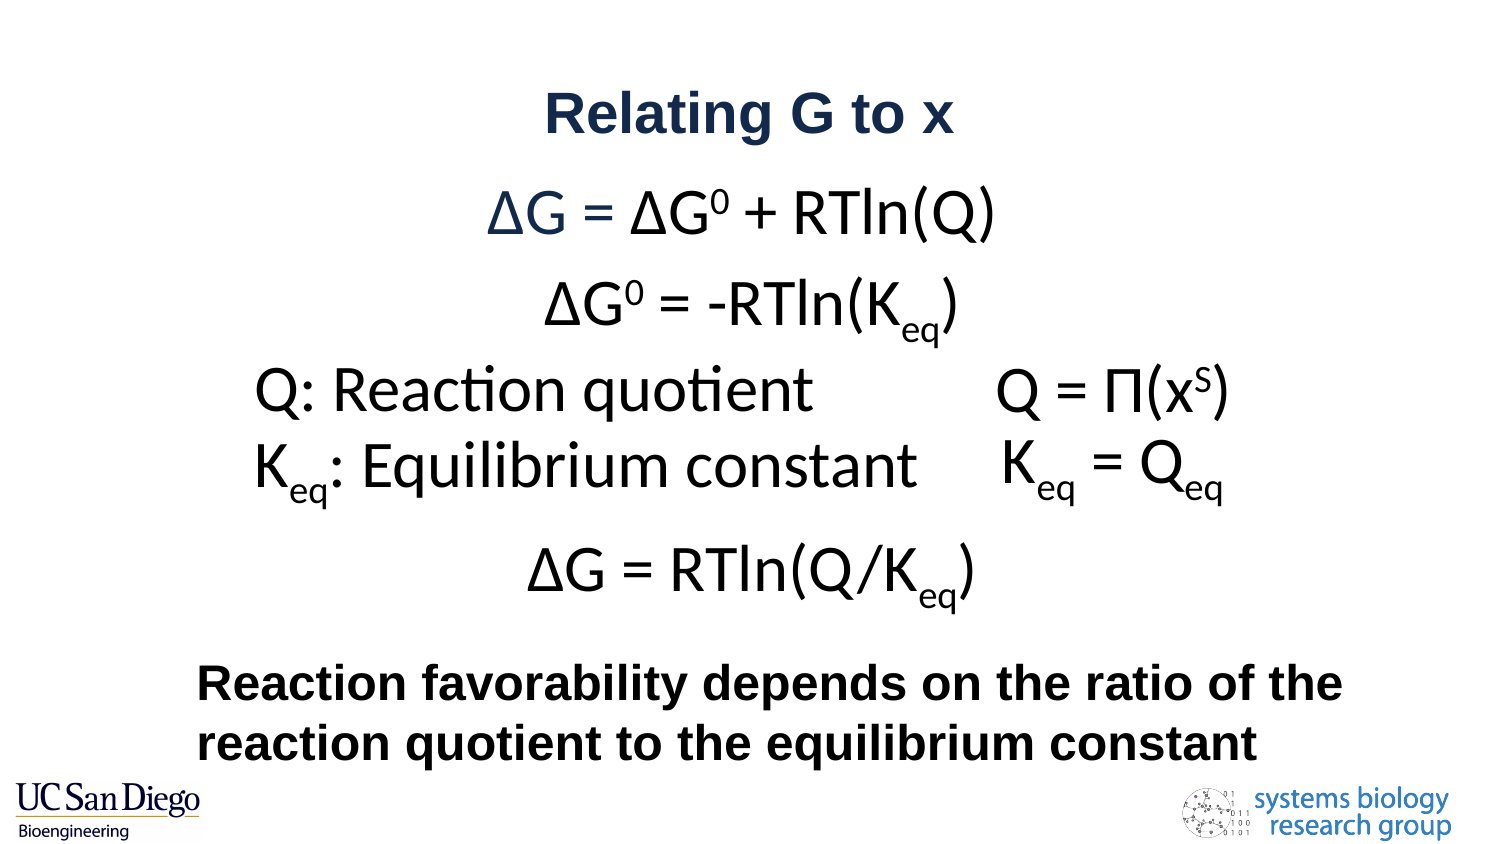

# Relating G to x
ΔG = ΔG0 + RTln(Q)
ΔG0 = -RTln(Keq)
Q: Reaction quotient
Q = Π(xS)
Keq = Qeq
Keq: Equilibrium constant
ΔG = RTln(Q/Keq)
Reaction favorability depends on the ratio of the reaction quotient to the equilibrium constant